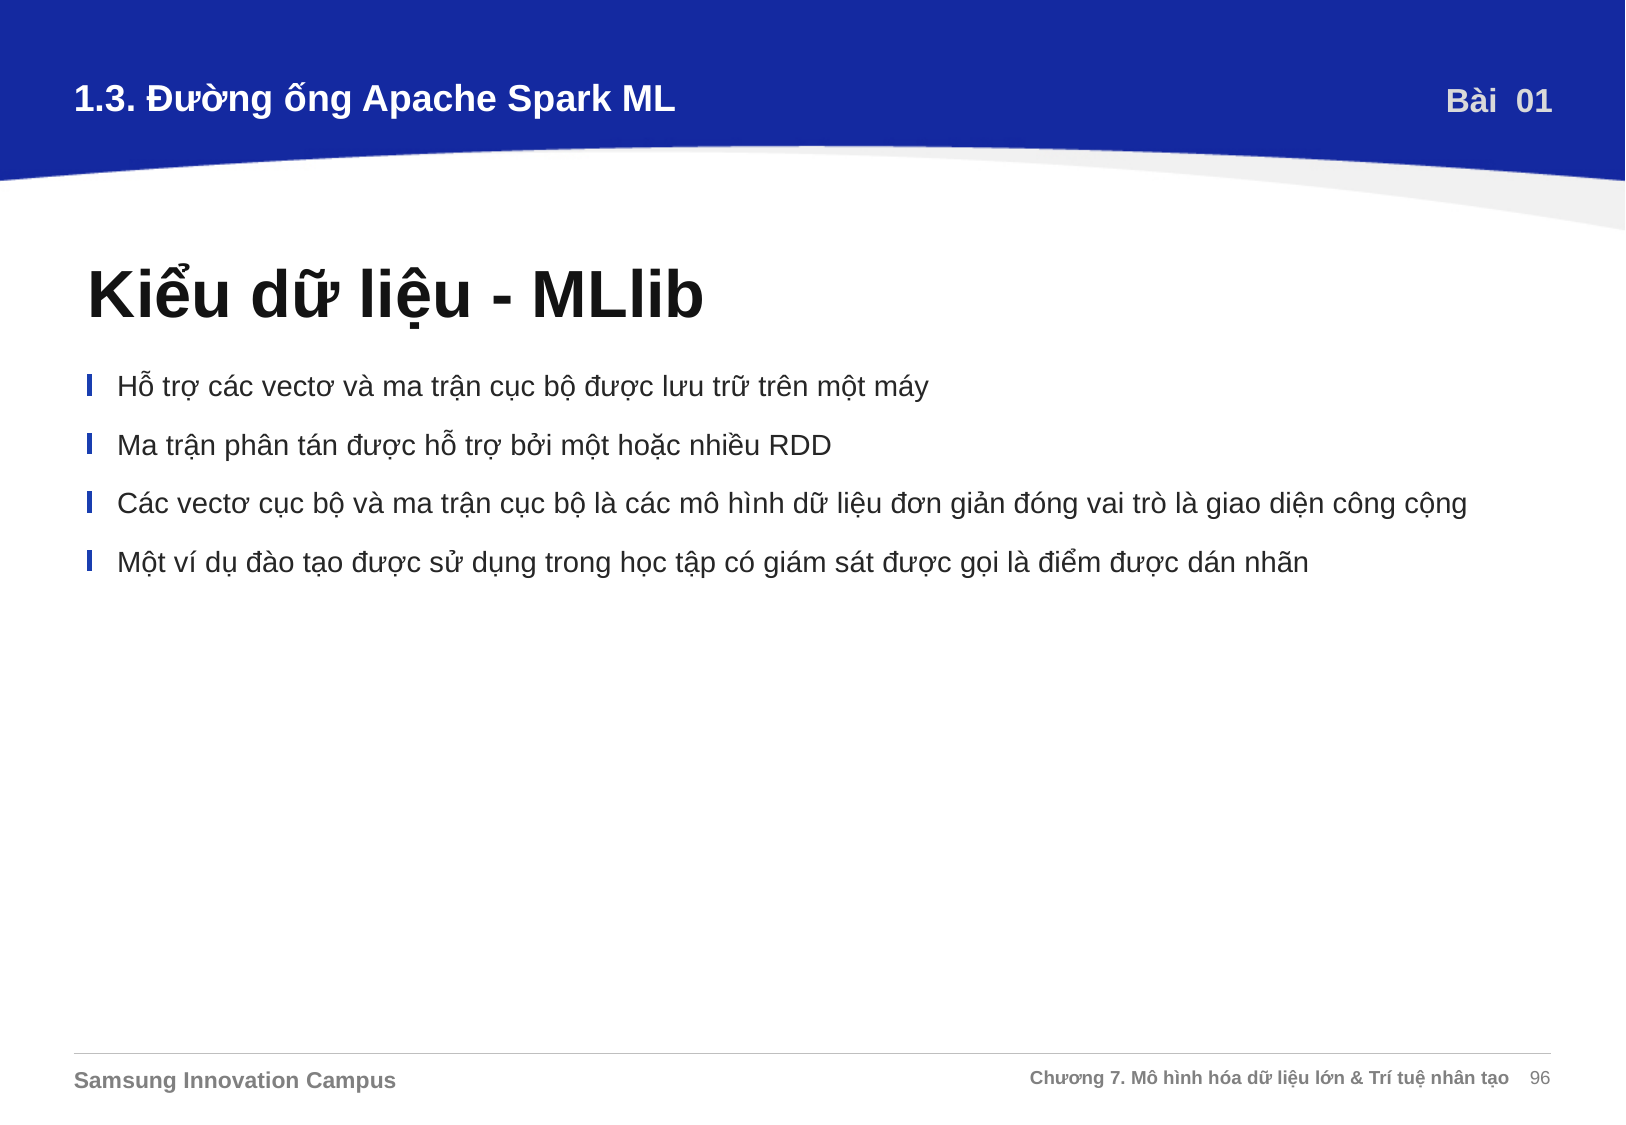

1.3. Đường ống Apache Spark ML
Bài  01
Kiểu dữ liệu - MLlib
Hỗ trợ các vectơ và ma trận cục bộ được lưu trữ trên một máy
Ma trận phân tán được hỗ trợ bởi một hoặc nhiều RDD
Các vectơ cục bộ và ma trận cục bộ là các mô hình dữ liệu đơn giản đóng vai trò là giao diện công cộng
Một ví dụ đào tạo được sử dụng trong học tập có giám sát được gọi là điểm được dán nhãn